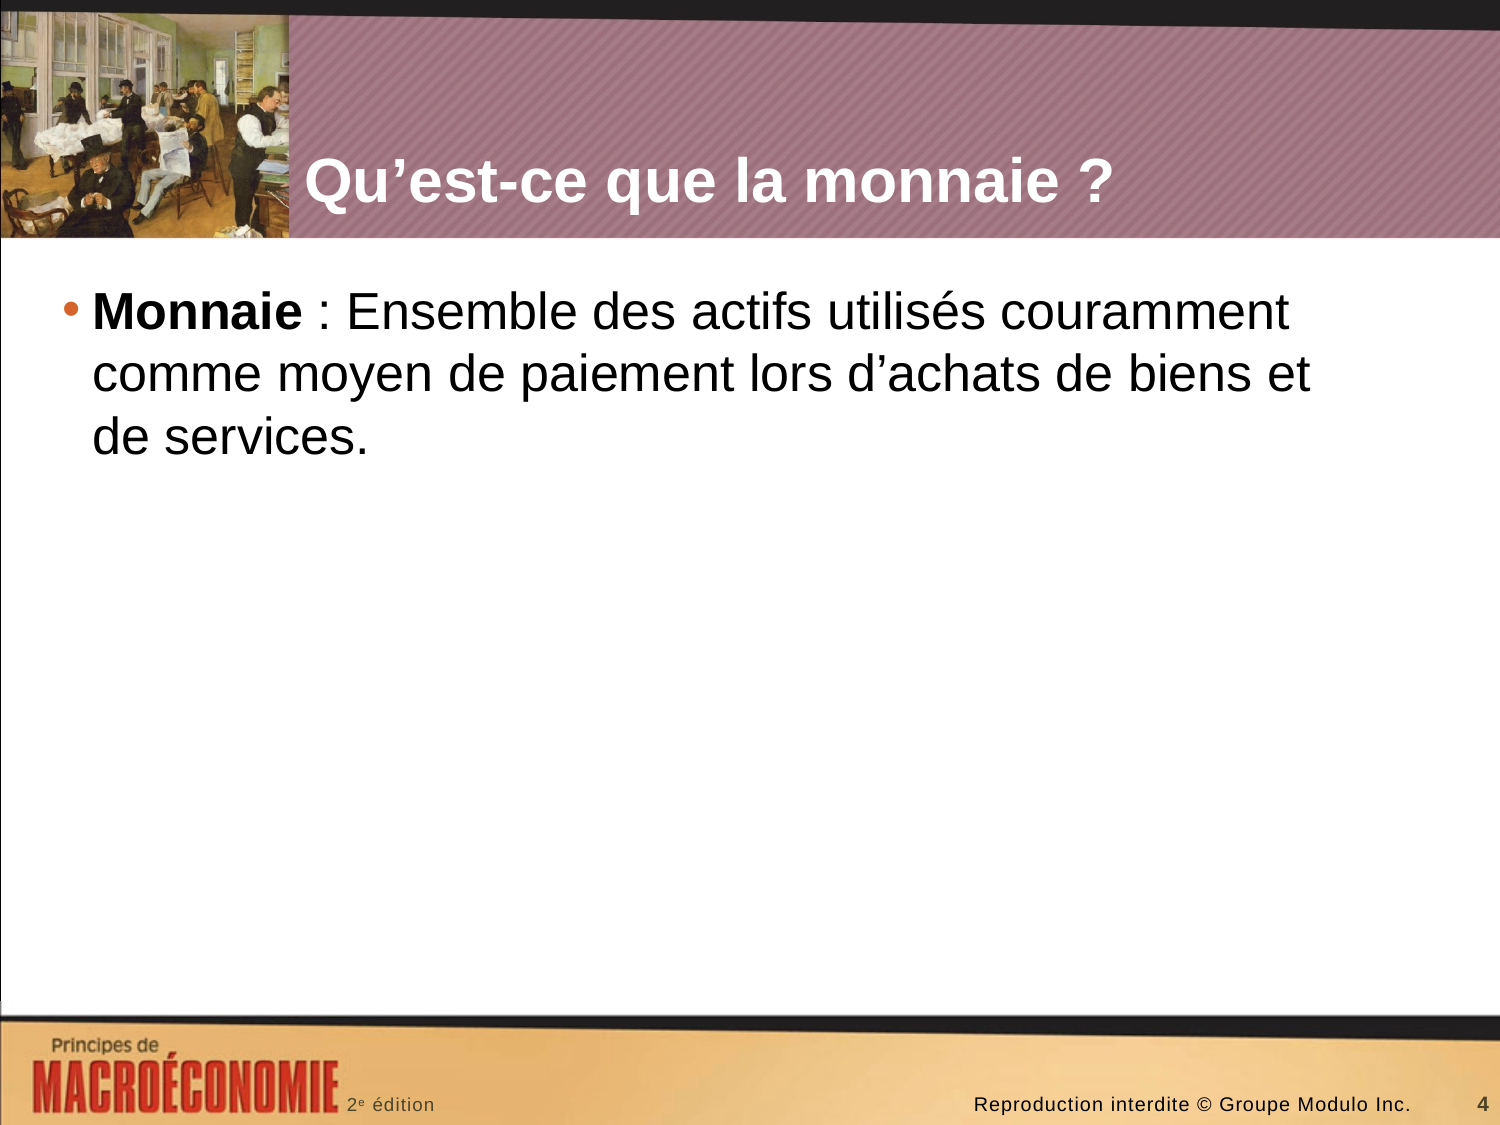

# Qu’est-ce que la monnaie ?
Monnaie : Ensemble des actifs utilisés couramment comme moyen de paiement lors d’achats de biens et    de services.
4